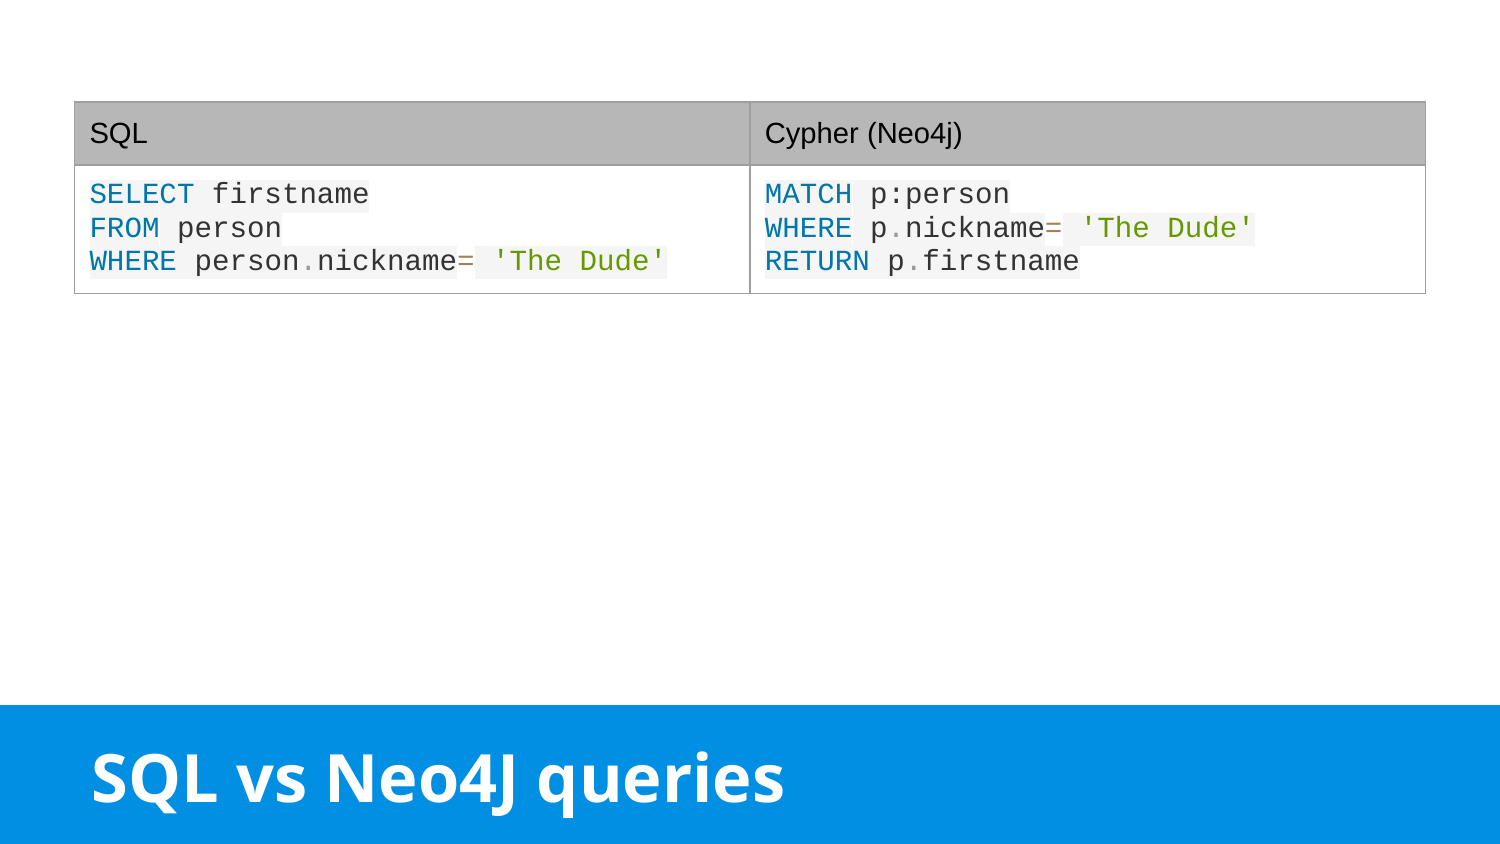

| SQL | Cypher (Neo4j) |
| --- | --- |
| SELECT firstname FROM person WHERE person.nickname= 'The Dude' | MATCH p:person WHERE p.nickname= 'The Dude' RETURN p.firstname |
# SQL vs Neo4J queries